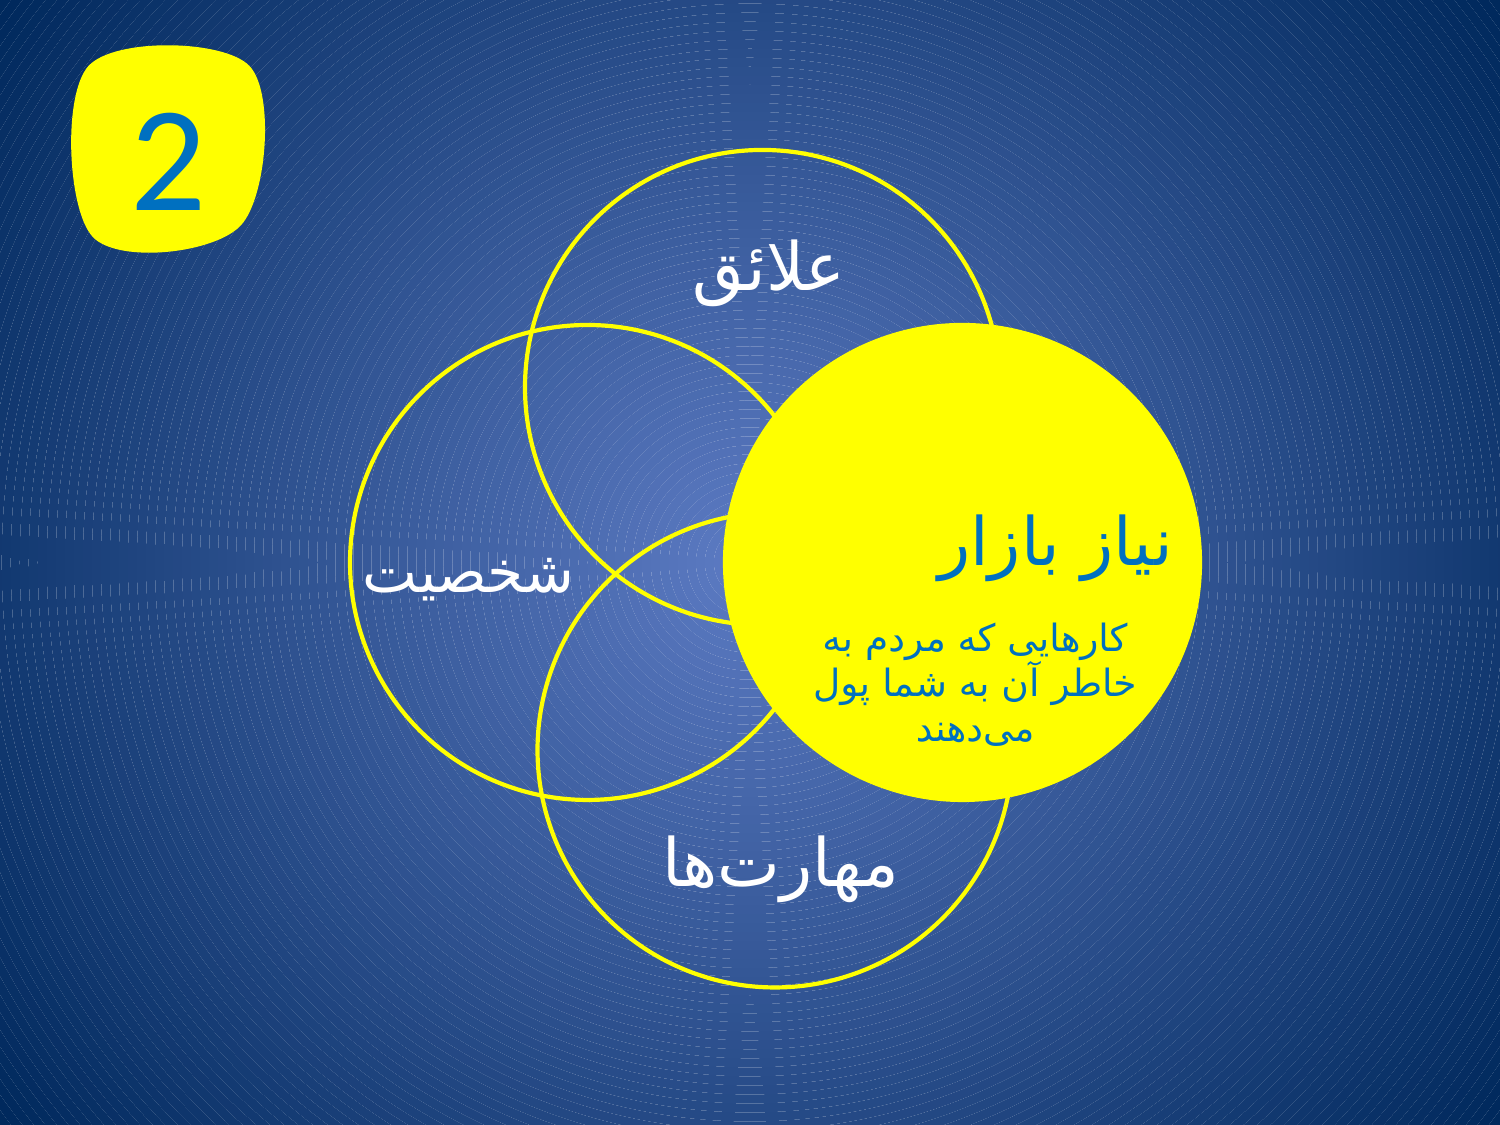

2

علائق

نیاز بازار

کارهایی که مردم به خاطر آن به شما پول می‌دهند

شخصیت
مهارت‌ها